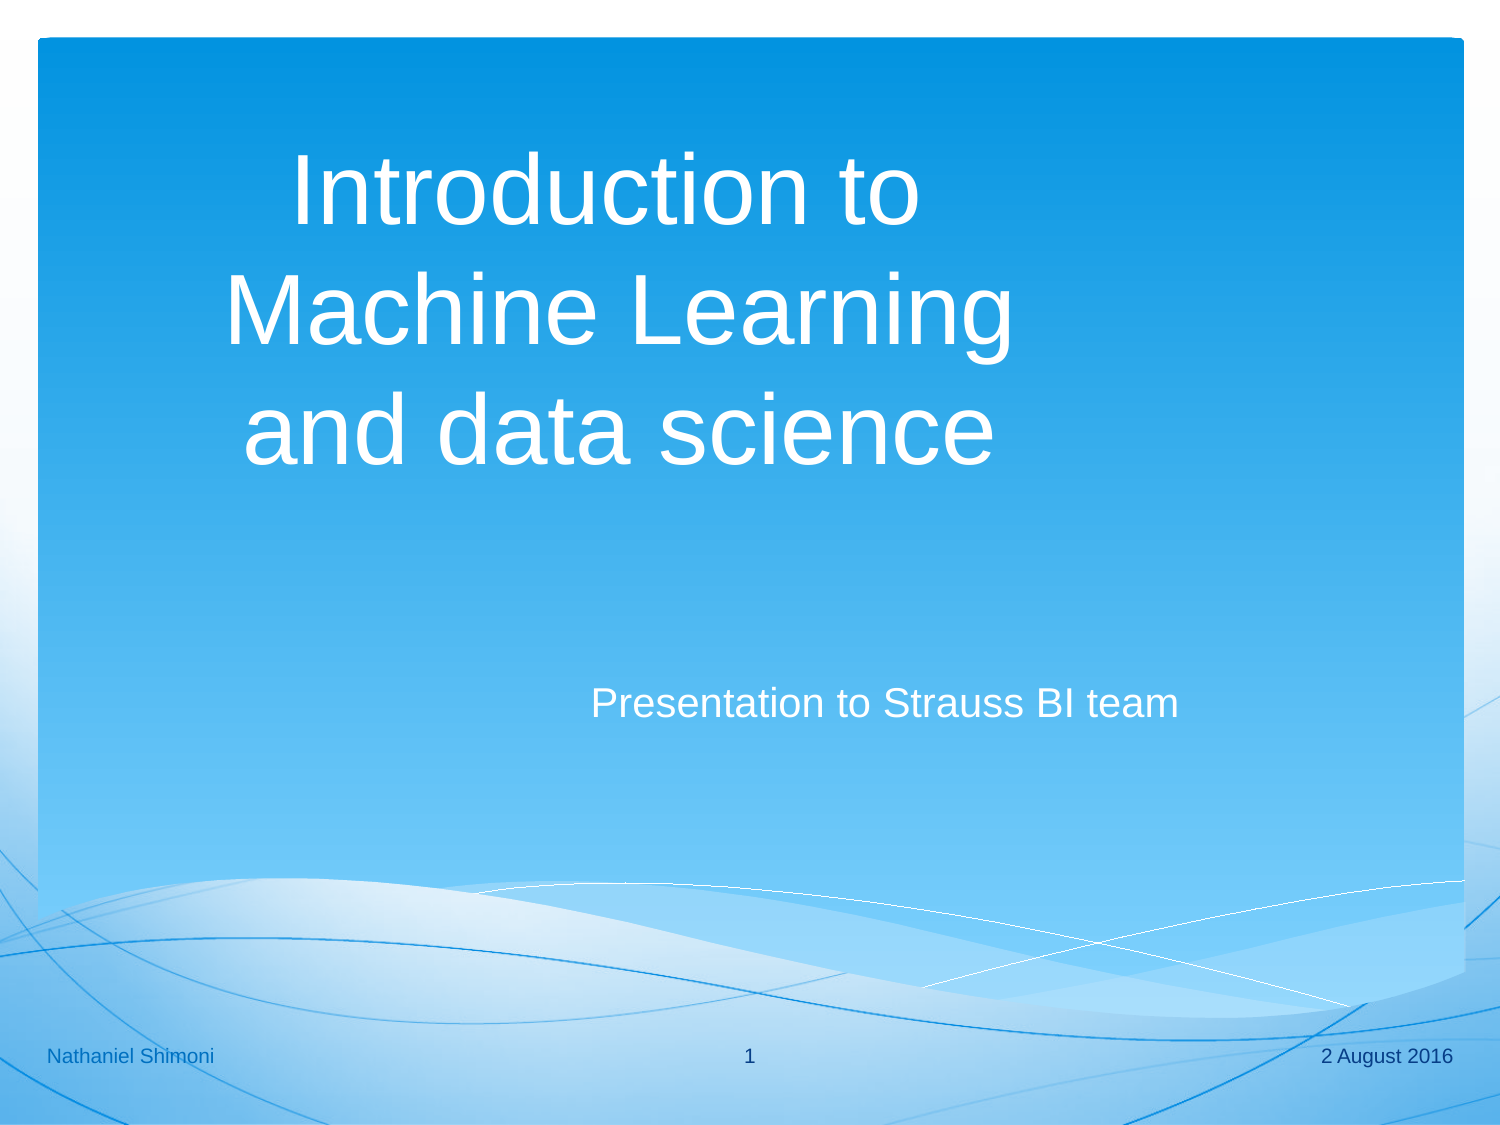

# Introduction to Machine Learning and data science
Presentation to Strauss BI team
1
Nathaniel Shimoni
2 August 2016